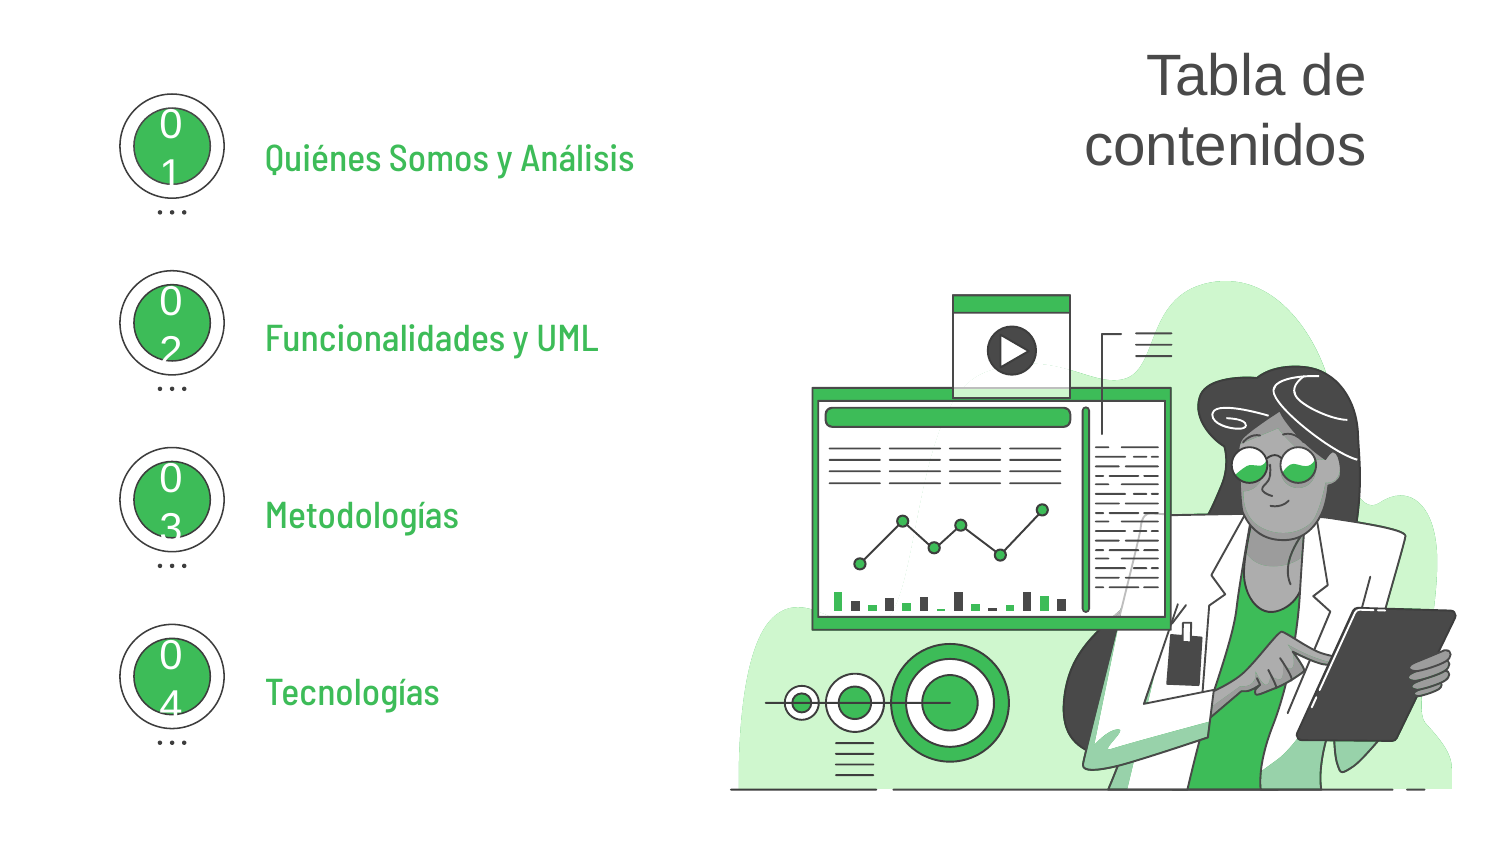

# Tabla de contenidos

Quiénes Somos y Análisis
01

Funcionalidades y UML

02

Metodologías
03

Tecnologías
04